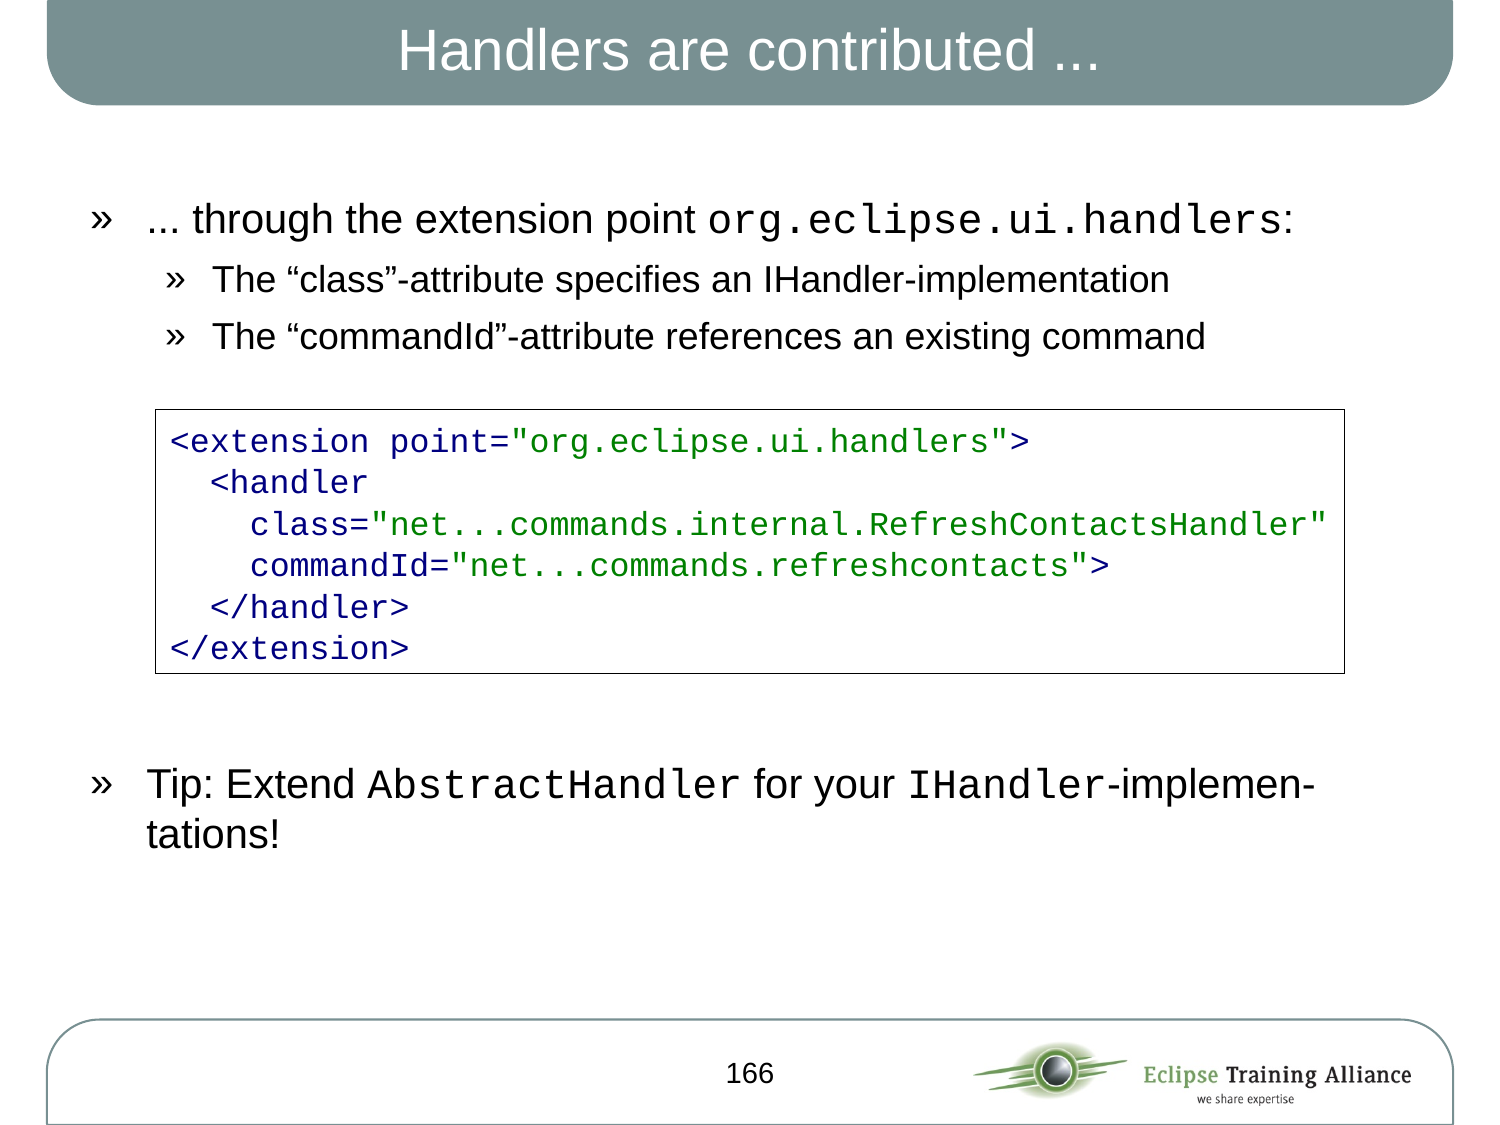

# Handlers are contributed ...
... through the extension point org.eclipse.ui.handlers:
The “class”-attribute specifies an IHandler-implementation
The “commandId”-attribute references an existing command

Tip: Extend AbstractHandler for your IHandler-implemen-tations!
<extension point="org.eclipse.ui.handlers">
  <handler
    class="net...commands.internal.RefreshContactsHandler"
    commandId="net...commands.refreshcontacts">
  </handler>
</extension>